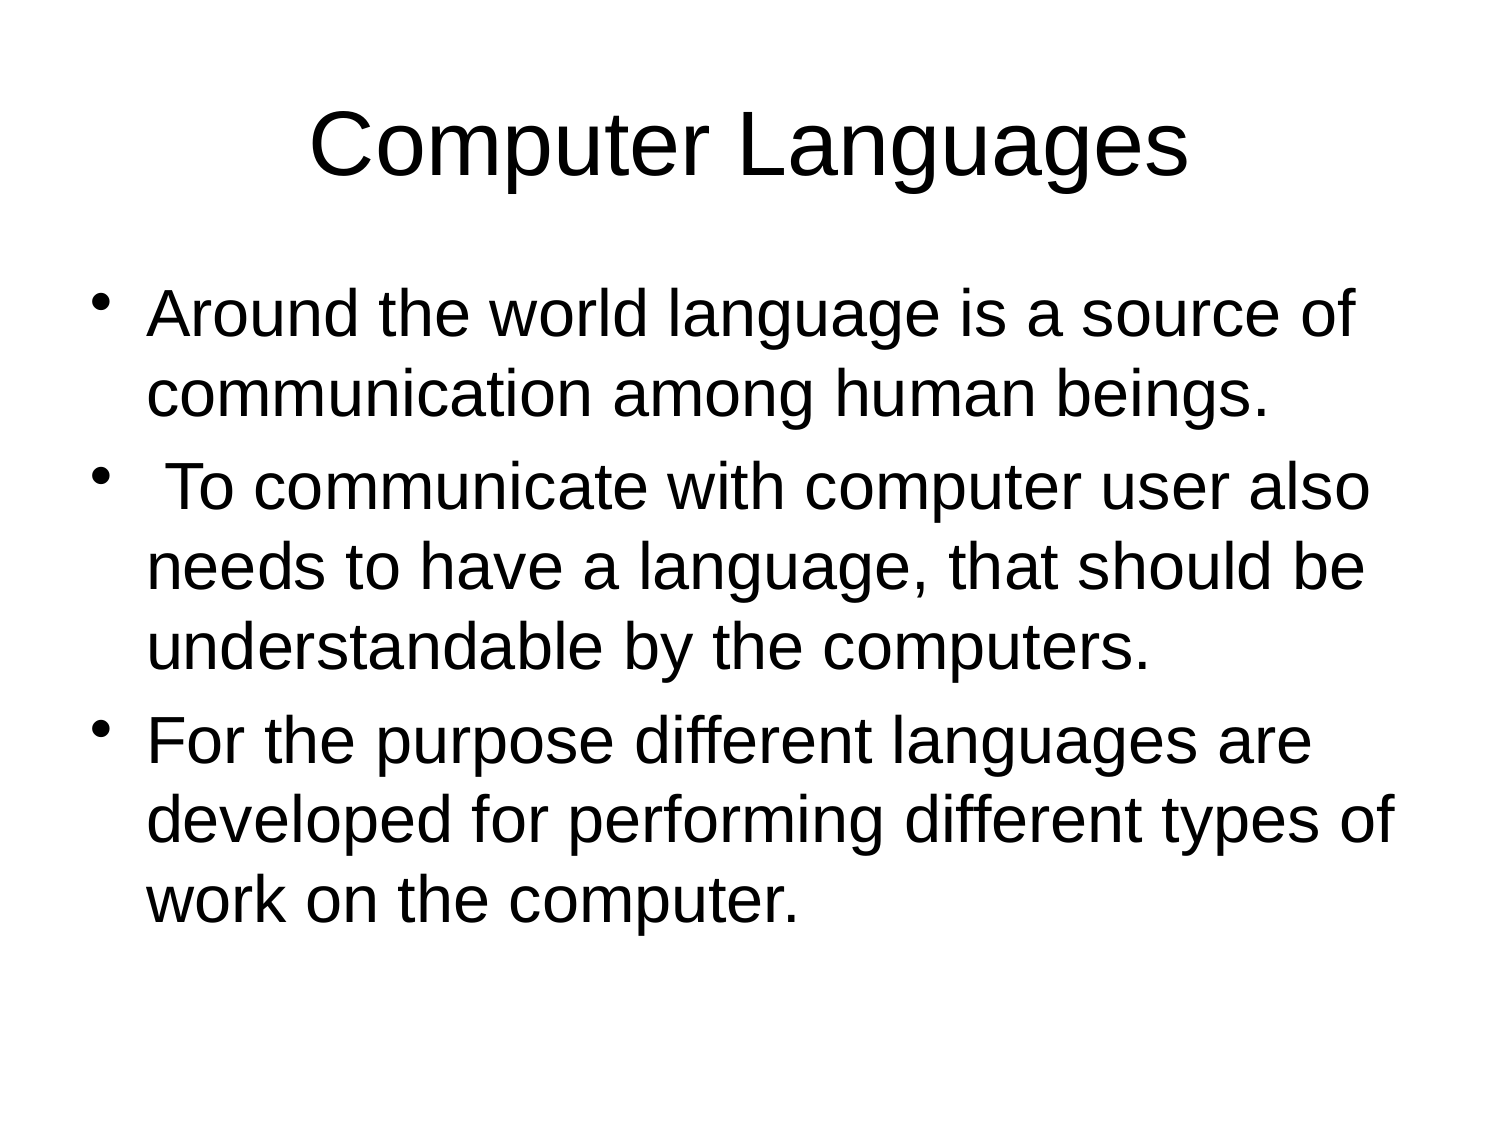

# Computer Languages
Around the world language is a source of communication among human beings.
 To communicate with computer user also needs to have a language, that should be understandable by the computers.
For the purpose different languages are developed for performing different types of work on the computer.